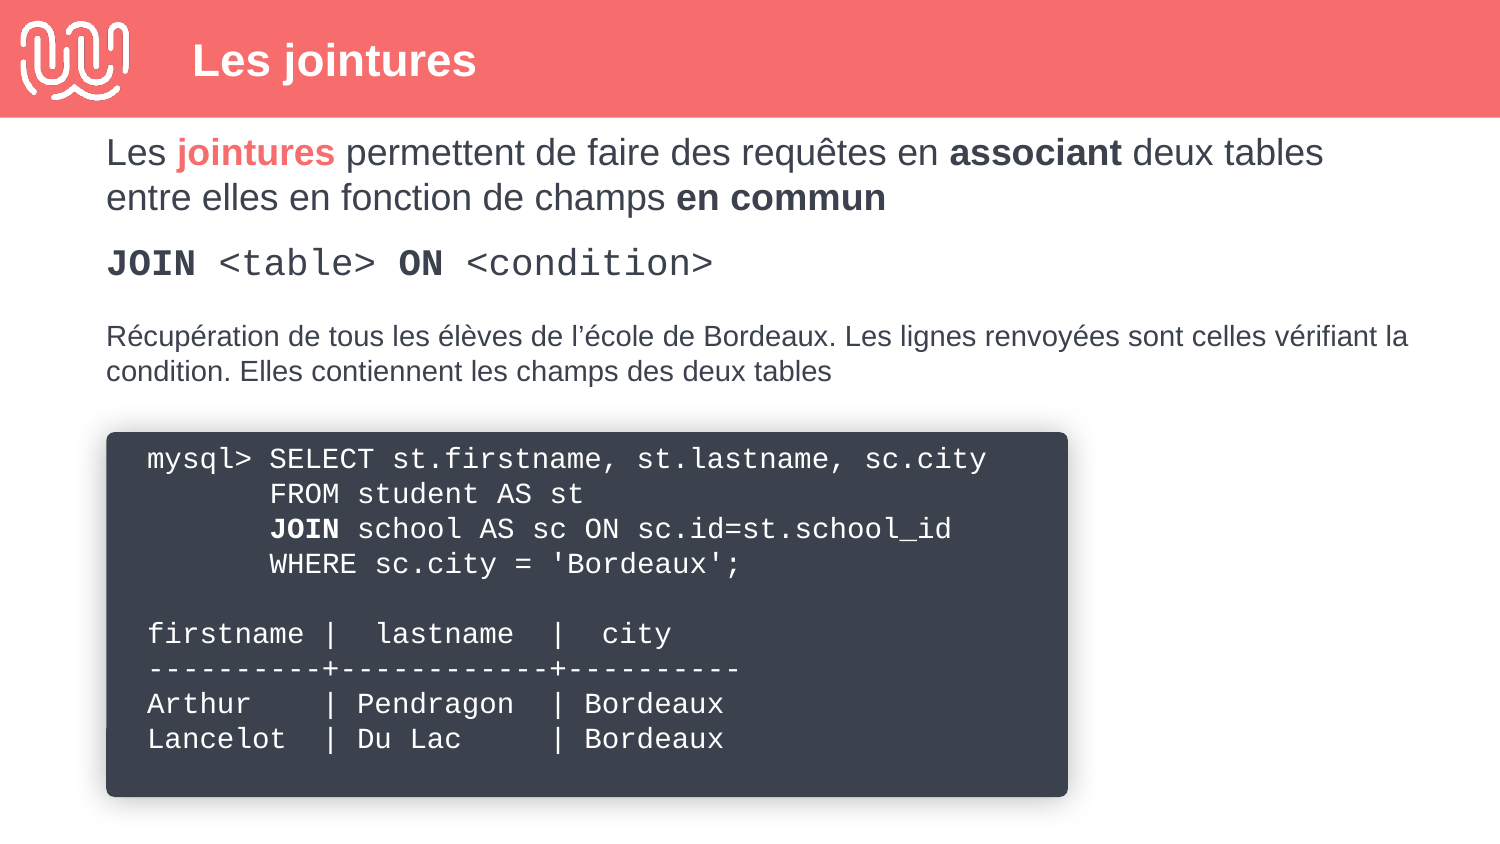

# Les jointures

Les jointures permettent de faire des requêtes en associant deux tables entre elles en fonction de champs en commun

JOIN <table> ON <condition>

Récupération de tous les élèves de l’école de Bordeaux. Les lignes renvoyées sont celles vérifiant la condition. Elles contiennent les champs des deux tables

mysql> SELECT st.firstname, st.lastname, sc.city
       FROM student AS st
       JOIN school AS sc ON sc.id=st.school_id
       WHERE sc.city = 'Bordeaux';

firstname |  lastname  |  city
----------+------------+----------
Arthur    | Pendragon  | Bordeaux
Lancelot  | Du Lac     | Bordeaux